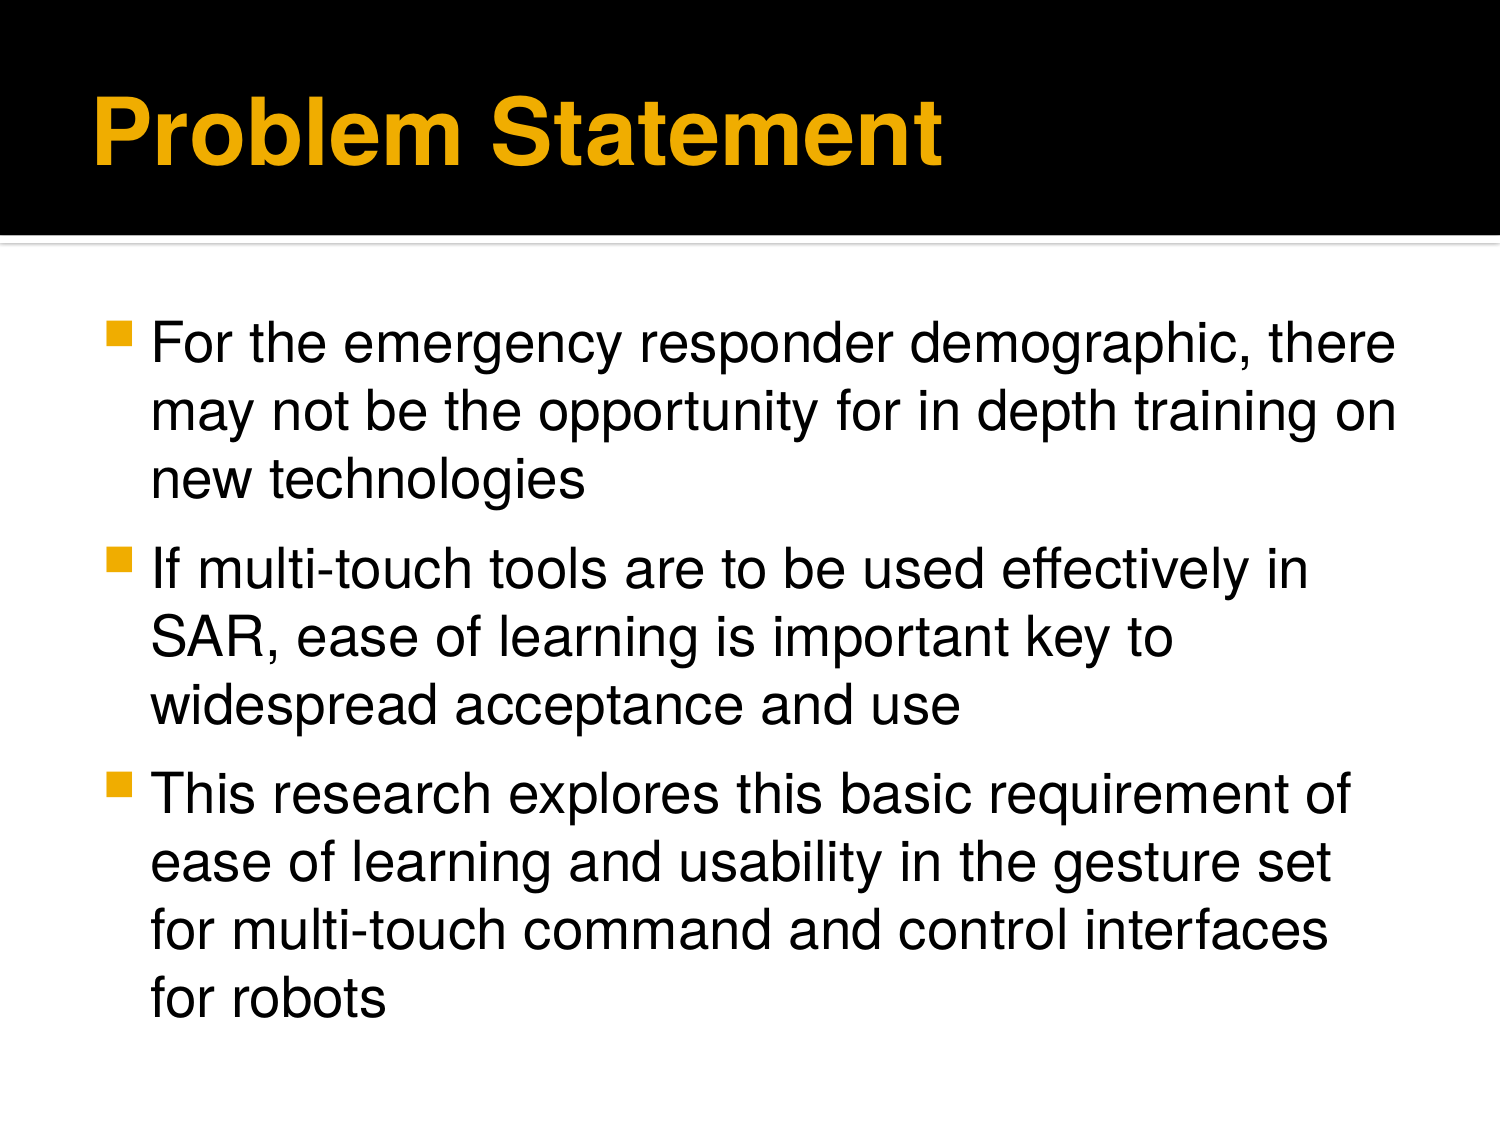

# Problem Statement
For the emergency responder demographic, there may not be the opportunity for in depth training on new technologies
If multi-touch tools are to be used effectively in SAR, ease of learning is important key to widespread acceptance and use
This research explores this basic requirement of ease of learning and usability in the gesture set for multi-touch command and control interfaces for robots